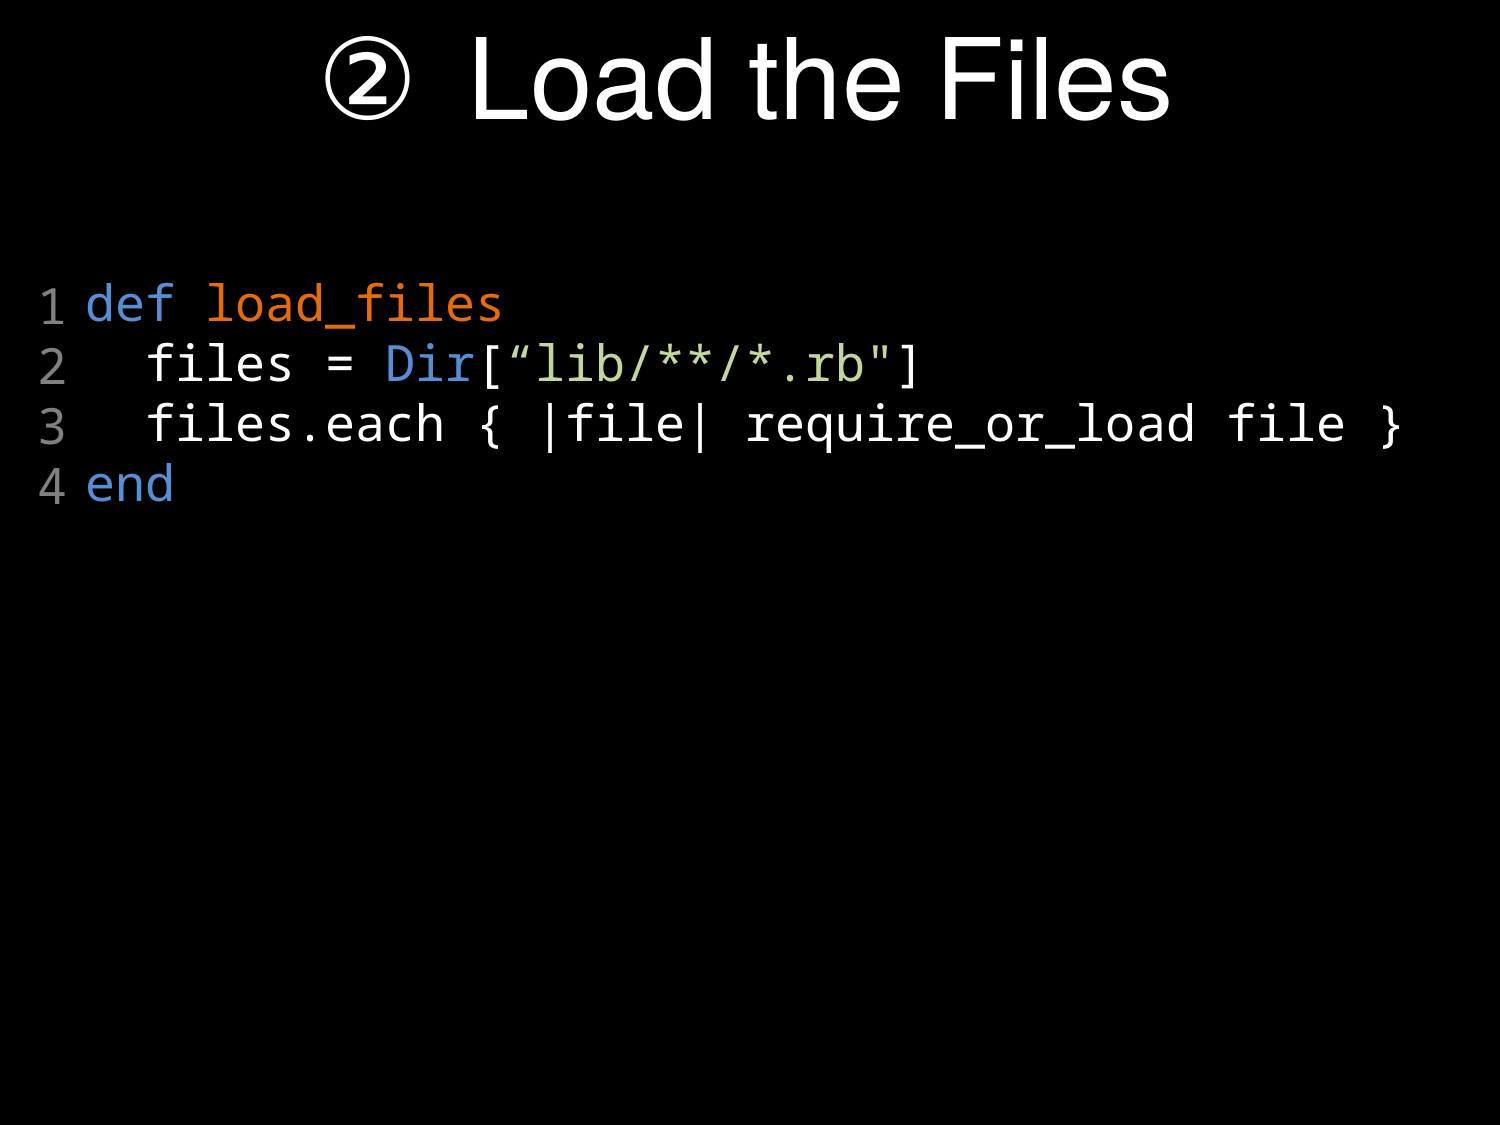

Load the Files
def load_files
  files = Dir[“lib/**/*.rb"]
  files.each { |file| require_or_load file }
end
1
2
3
4